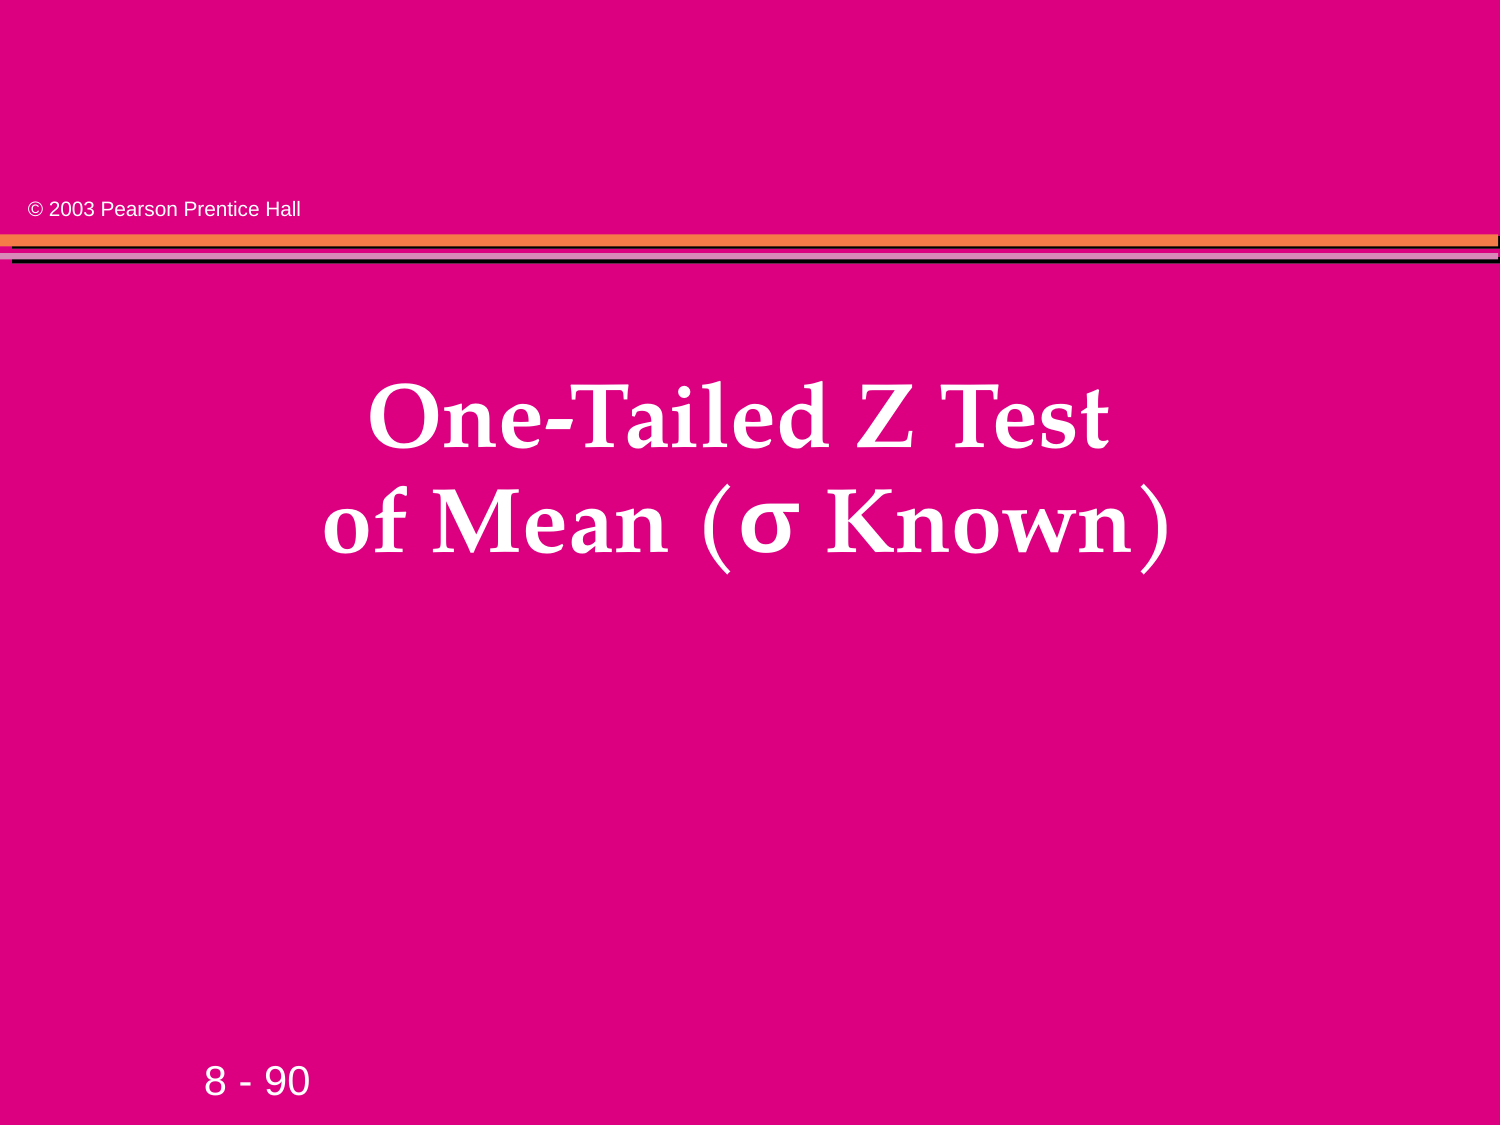

# One-Tailed Z Test of Mean (σ Known)